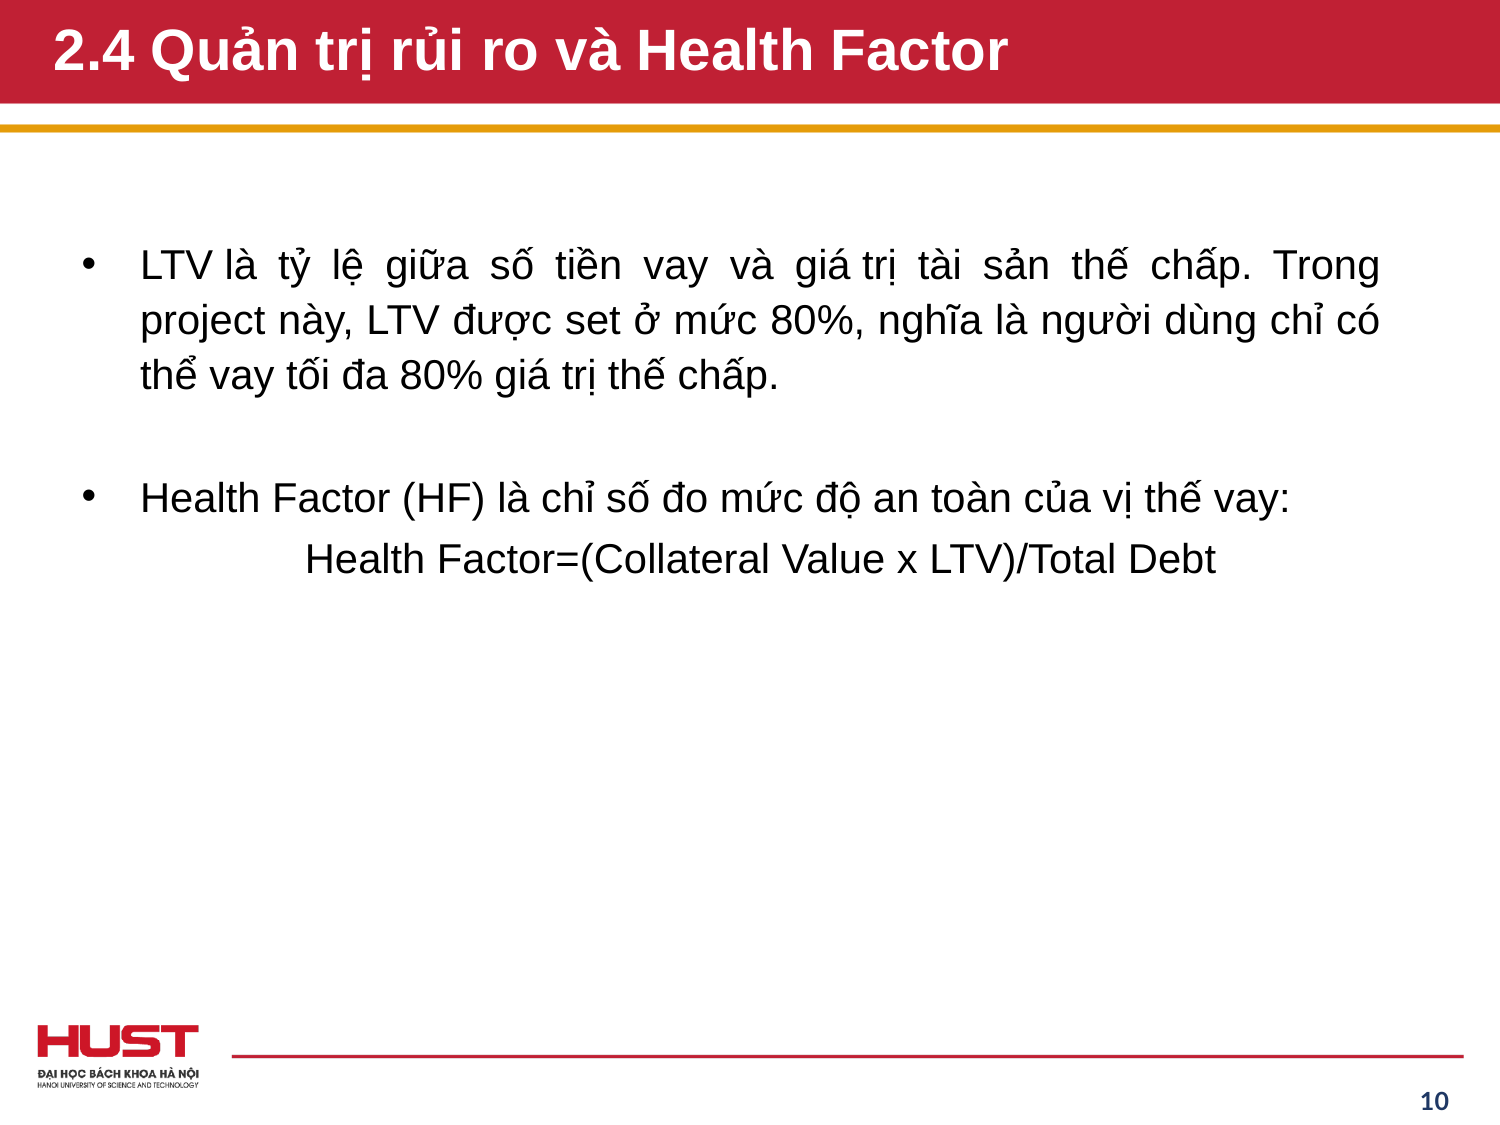

# 2.4 Quản trị rủi ro và Health Factor
LTV là tỷ lệ giữa số tiền vay và giá trị tài sản thế chấp. Trong project này, LTV được set ở mức 80%, nghĩa là người dùng chỉ có thể vay tối đa 80% giá trị thế chấp.

Health Factor (HF) là chỉ số đo mức độ an toàn của vị thế vay:
Health Factor=(Collateral Value x LTV)/Total Debt

10